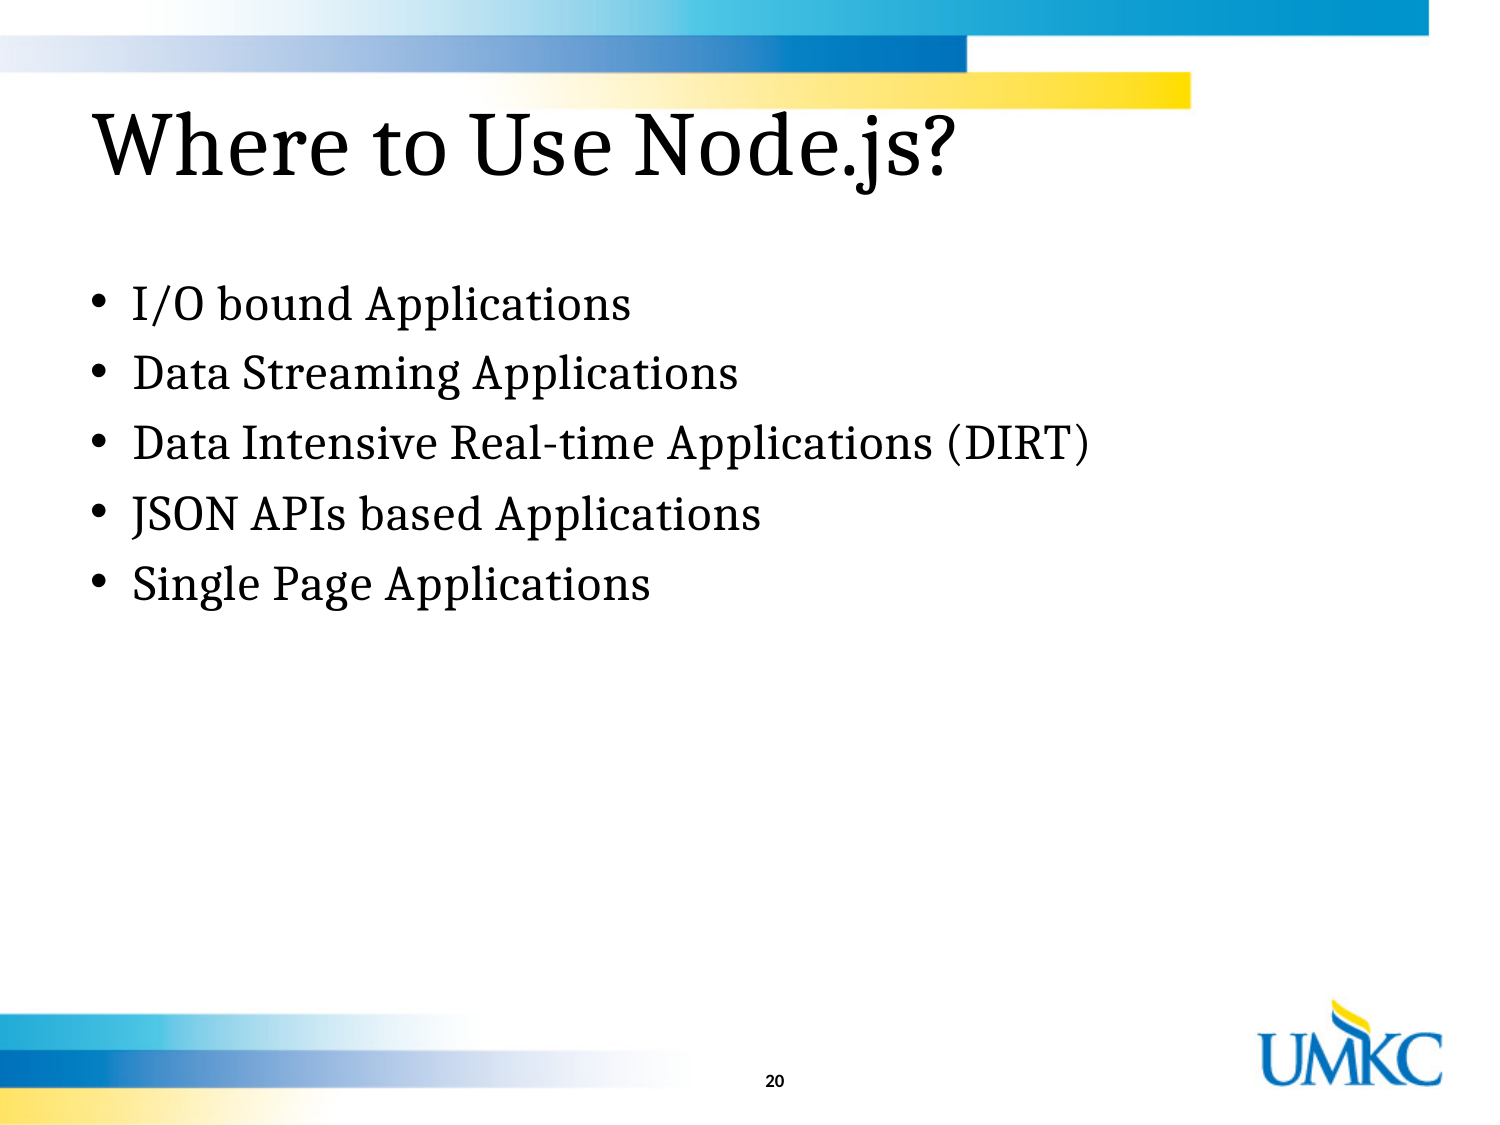

# Where to Use Node.js?
I/O bound Applications
Data Streaming Applications
Data Intensive Real-time Applications (DIRT)
JSON APIs based Applications
Single Page Applications
20